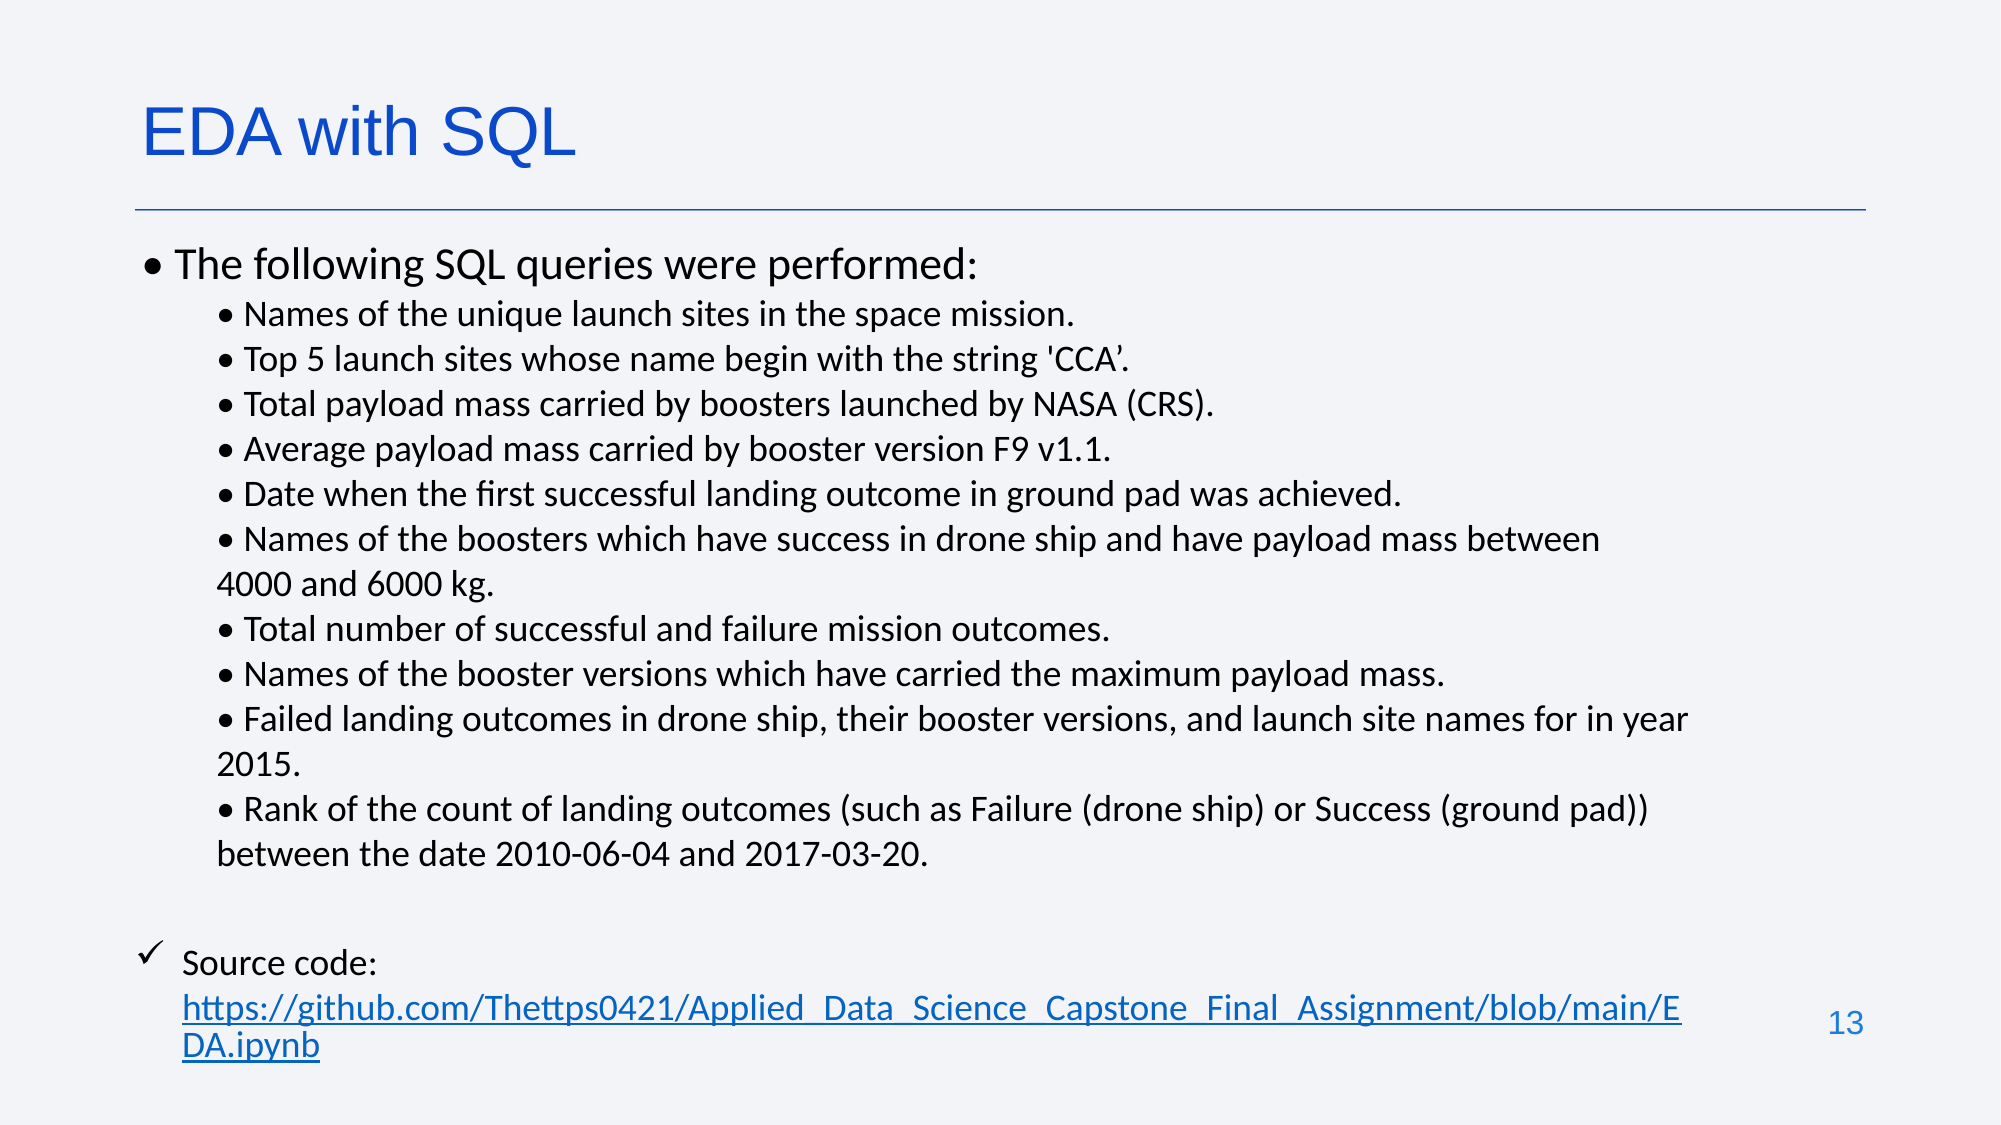

EDA with SQL
• The following SQL queries were performed:
• Names of the unique launch sites in the space mission.
• Top 5 launch sites whose name begin with the string 'CCA’.
• Total payload mass carried by boosters launched by NASA (CRS).
• Average payload mass carried by booster version F9 v1.1.
• Date when the first successful landing outcome in ground pad was achieved.
• Names of the boosters which have success in drone ship and have payload mass between
4000 and 6000 kg.
• Total number of successful and failure mission outcomes.
• Names of the booster versions which have carried the maximum payload mass.
• Failed landing outcomes in drone ship, their booster versions, and launch site names for in year 2015.
• Rank of the count of landing outcomes (such as Failure (drone ship) or Success (ground pad)) between the date 2010-06-04 and 2017-03-20.
Source code: https://github.com/Thettps0421/Applied_Data_Science_Capstone_Final_Assignment/blob/main/EDA.ipynb
13